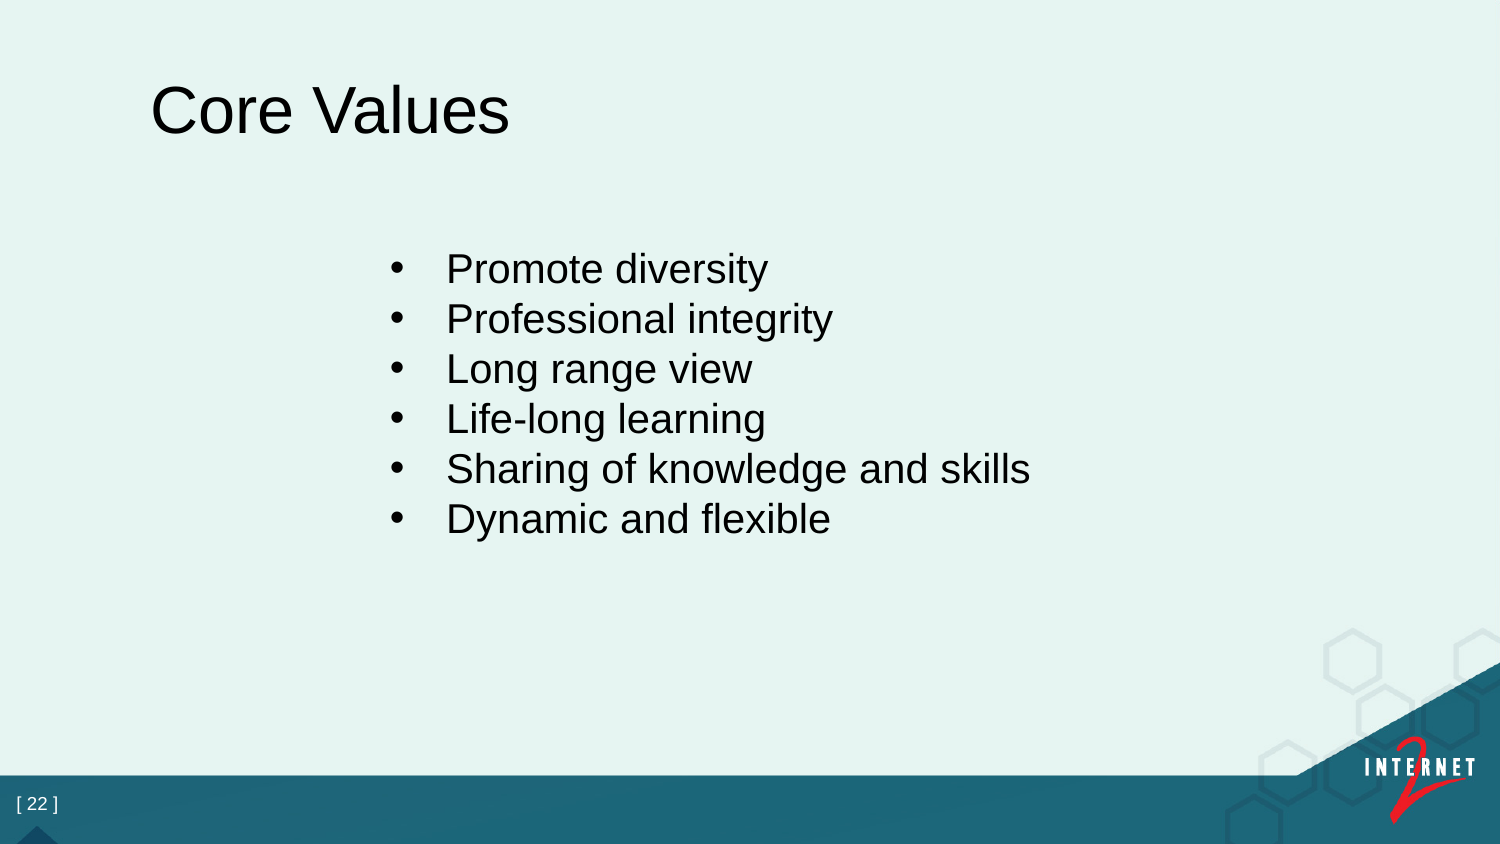

# Core Values
Promote diversity
Professional integrity
Long range view
Life-long learning
Sharing of knowledge and skills
Dynamic and flexible
[ 22 ]